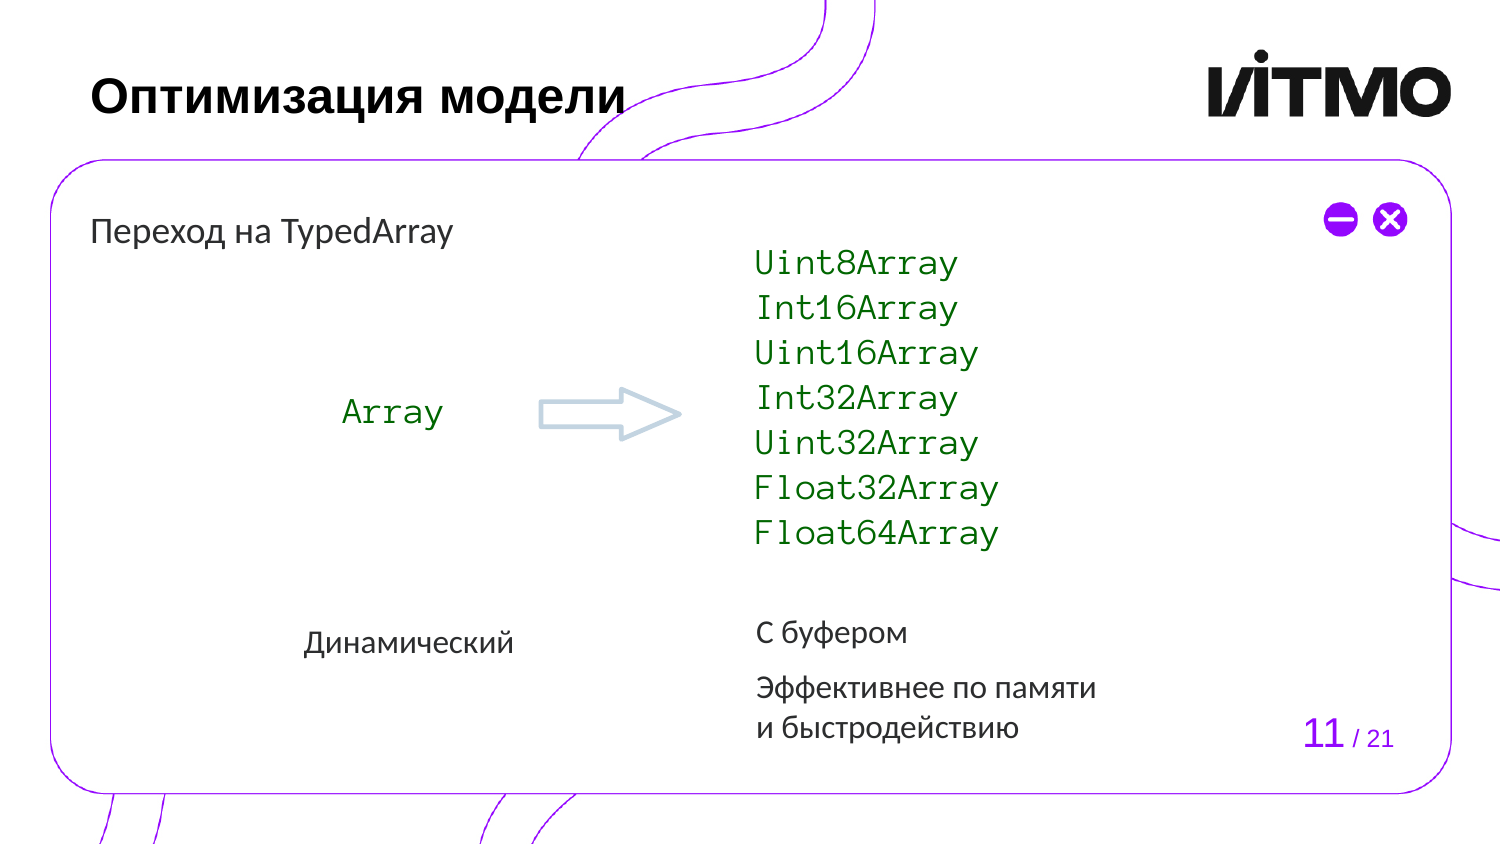

# Оптимизация модели
Переход на TypedArray
Uint8Array
Int16Array
Uint16Array
Int32Array
Uint32Array
Float32Array
Float64Array

Array
С буфером
Динамический
Эффективнее по памяти
и быстродействию
11 / 21